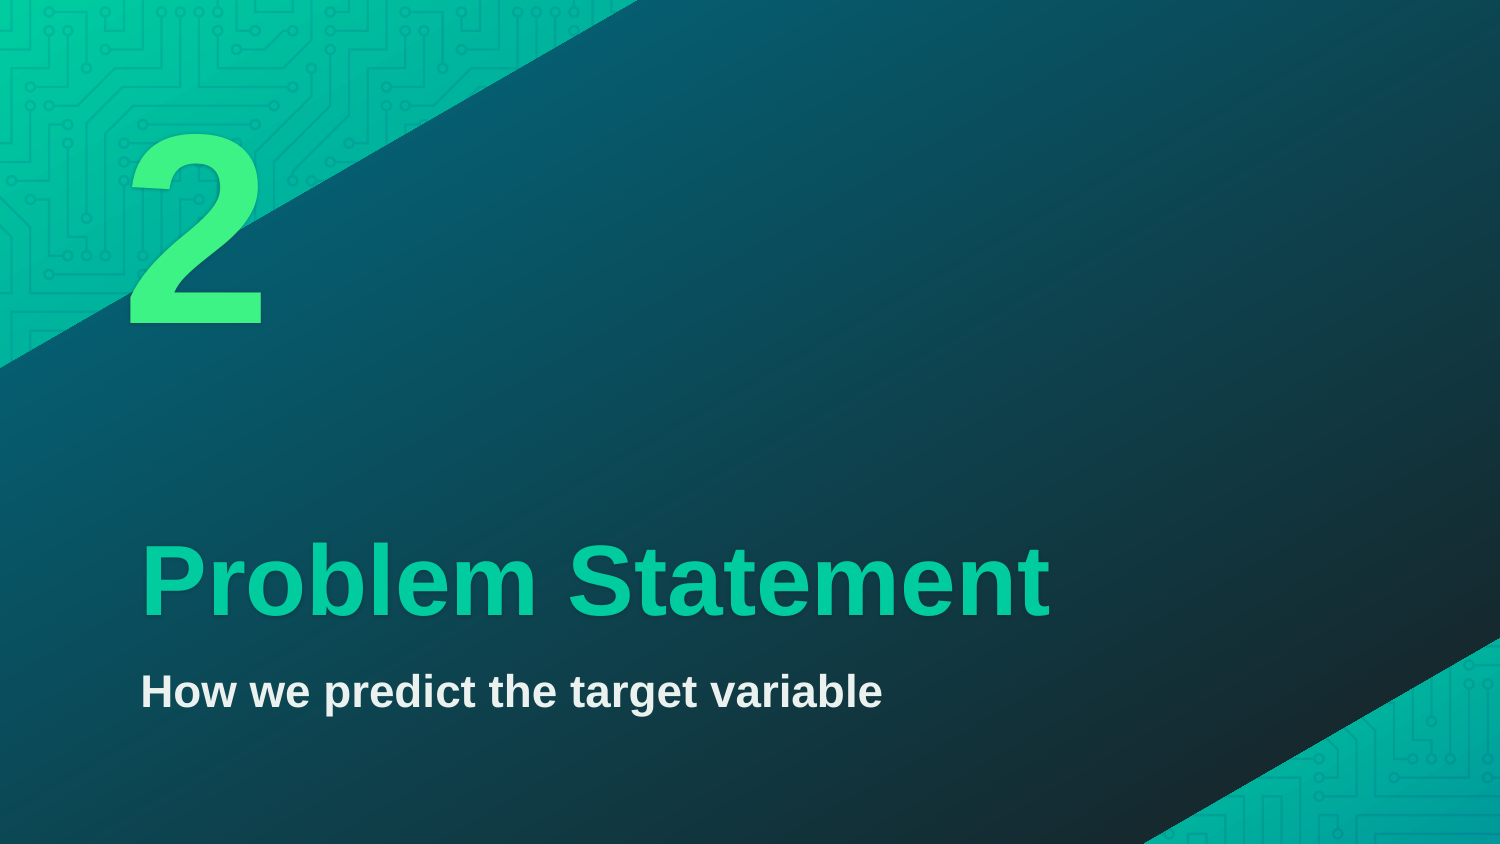

2
# Problem Statement
How we predict the target variable